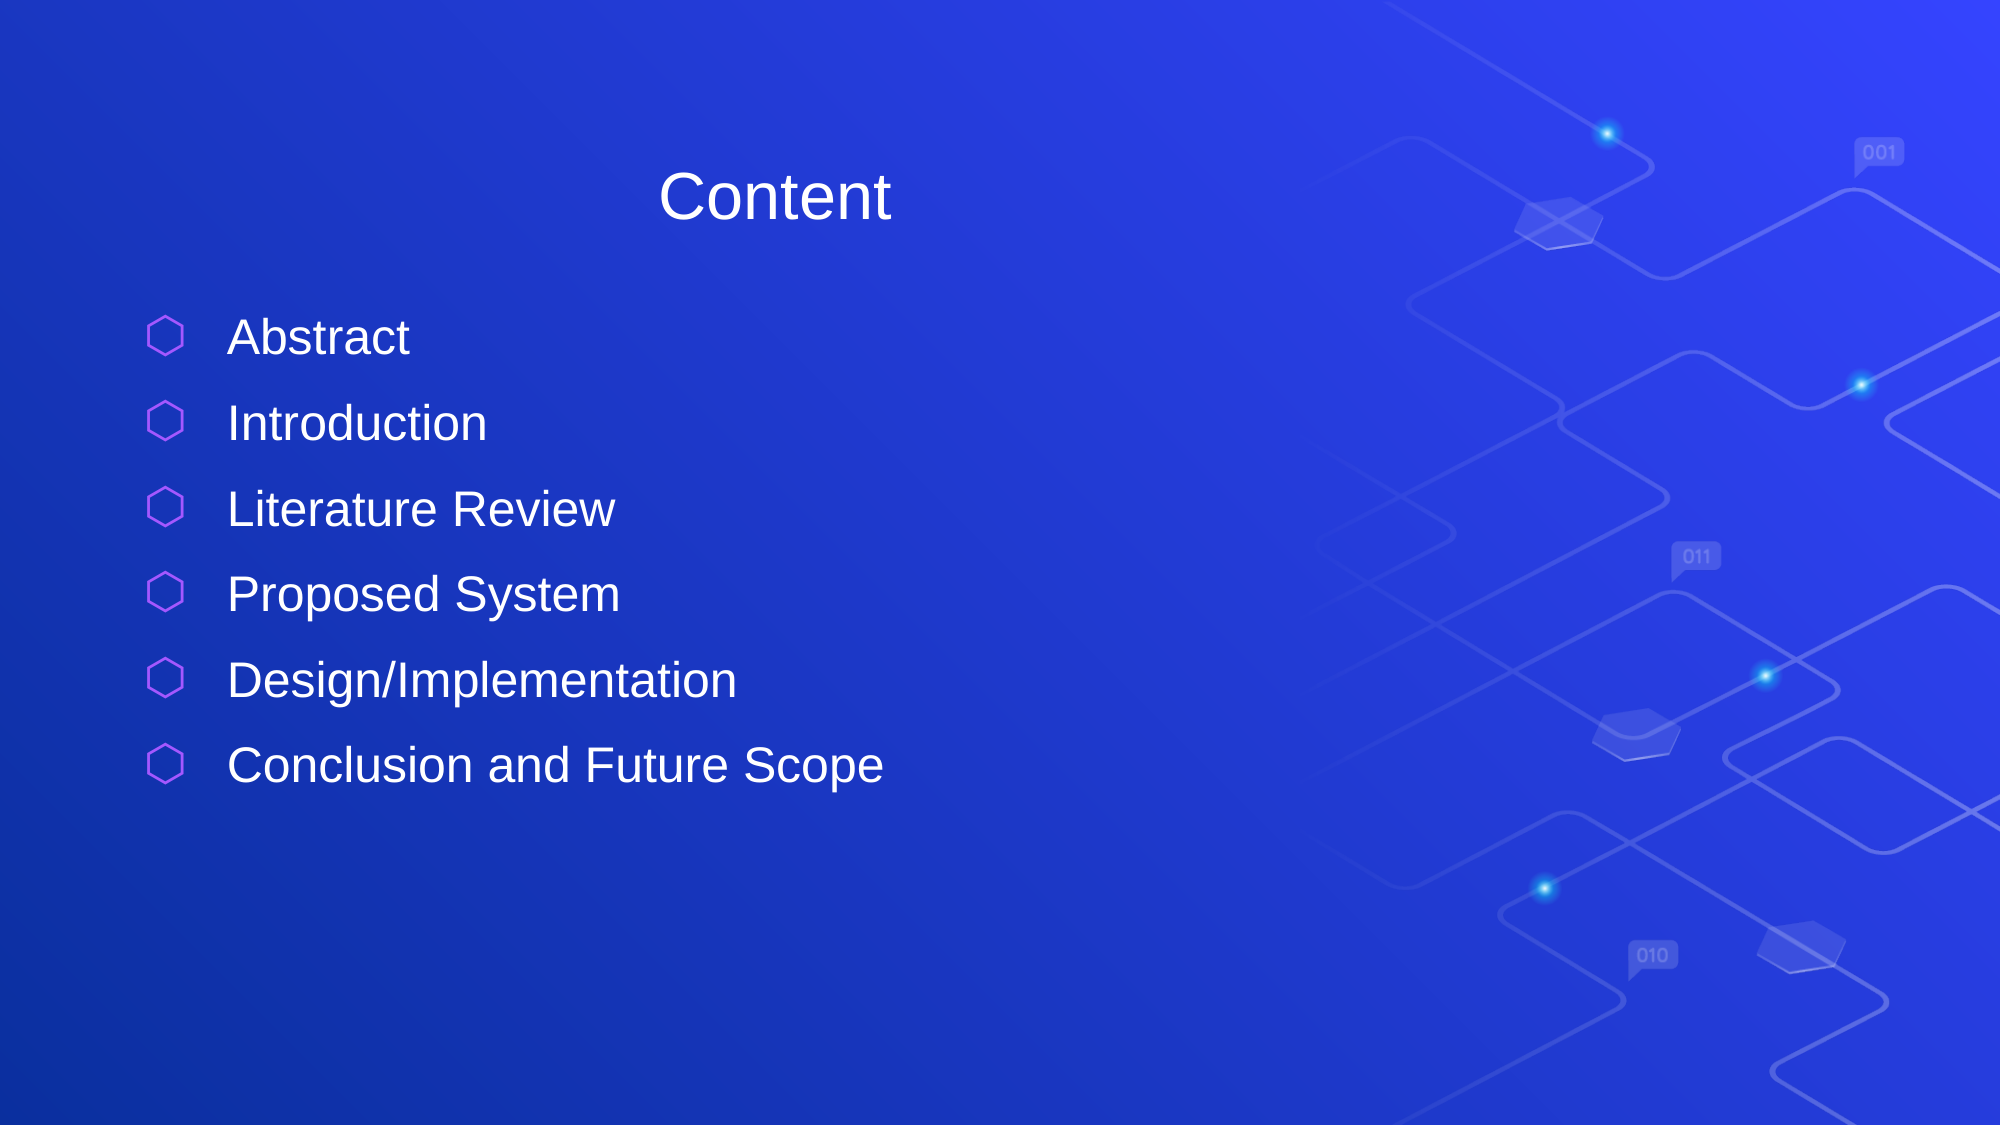

# Content
Abstract
Introduction
Literature Review
Proposed System
Design/Implementation
Conclusion and Future Scope